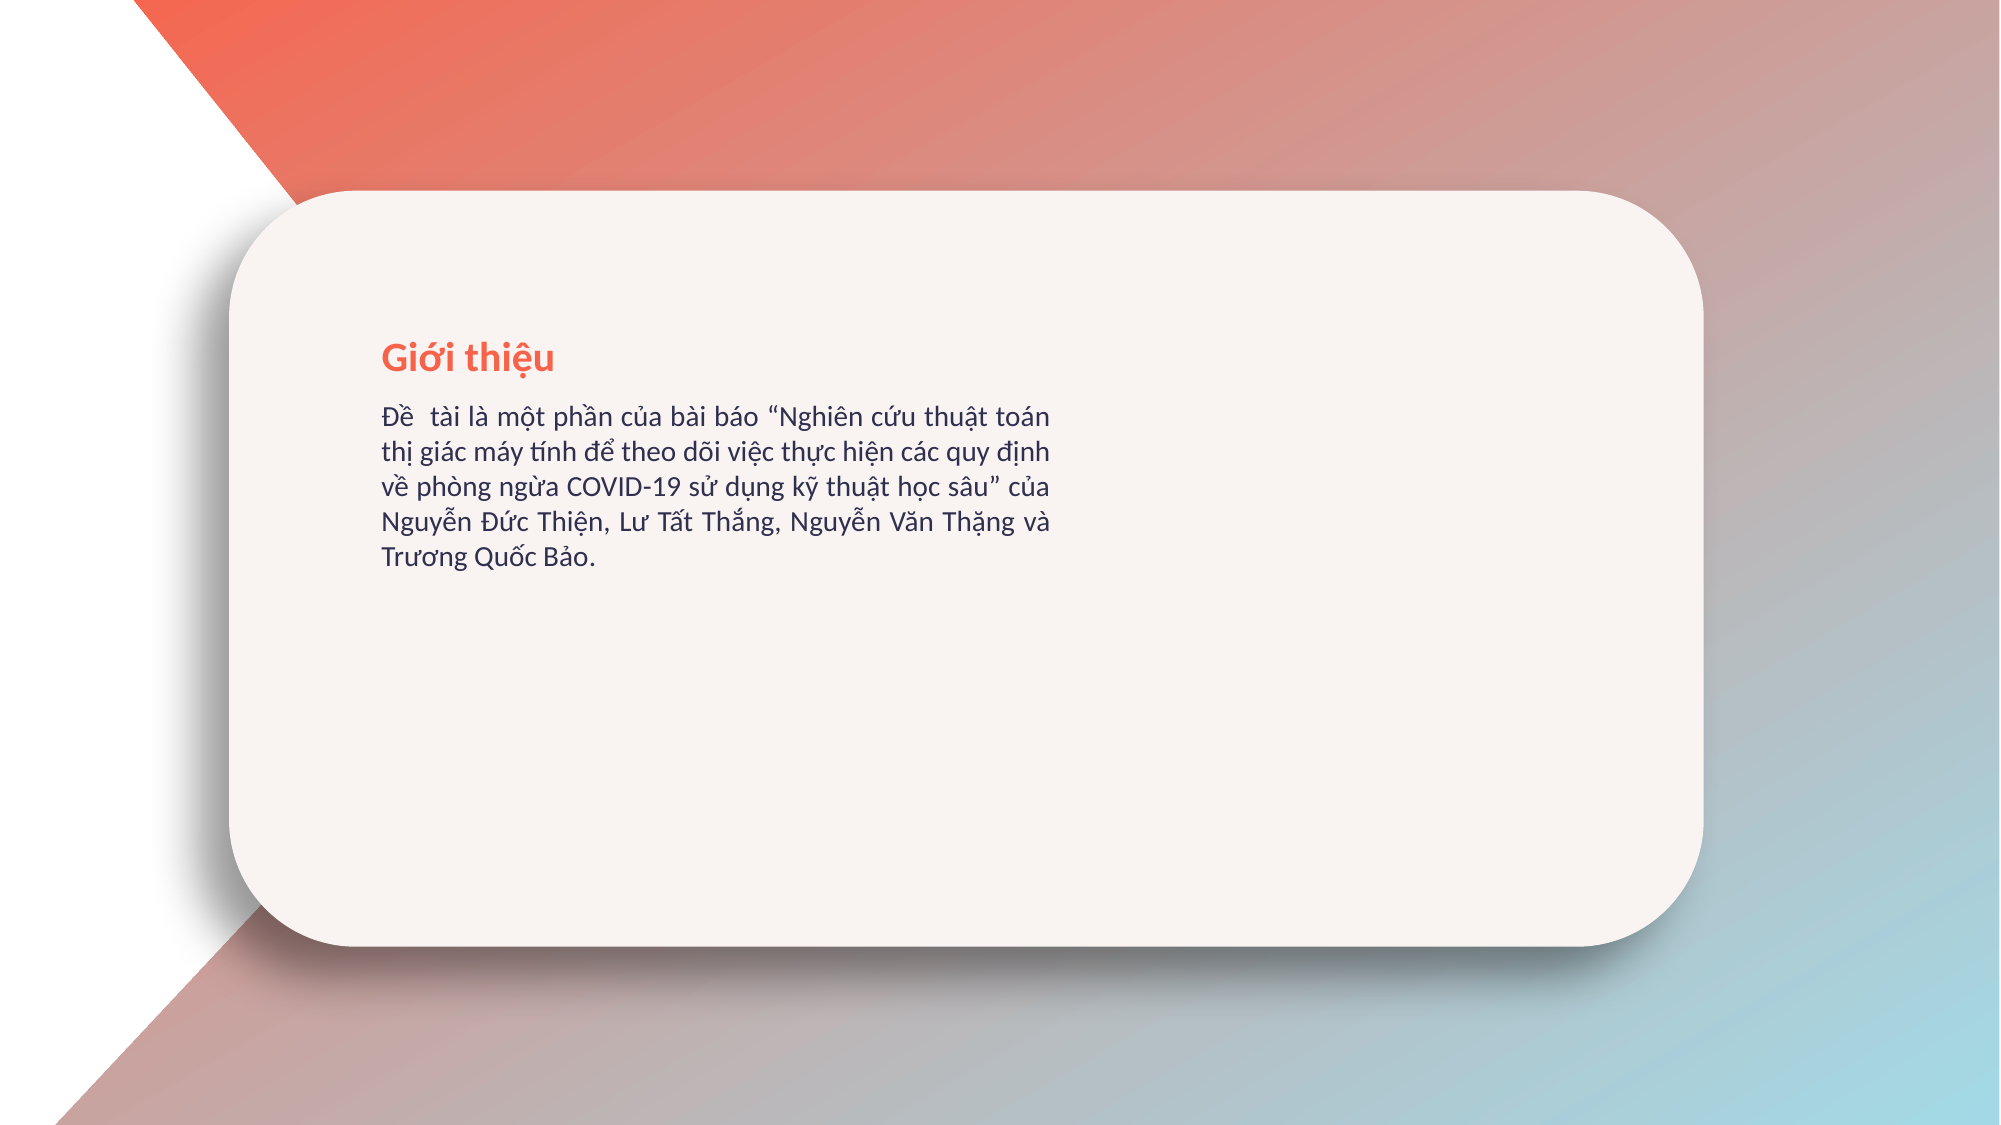

Giới thiệu
Đề  tài là một phần của bài báo “Nghiên cứu thuật toán thị giác máy tính để theo dõi việc thực hiện các quy định về phòng ngừa COVID-19 sử dụng kỹ thuật học sâu” của Nguyễn Đức Thiện, Lư Tất Thắng, Nguyễn Văn Thặng và Trương Quốc Bảo.